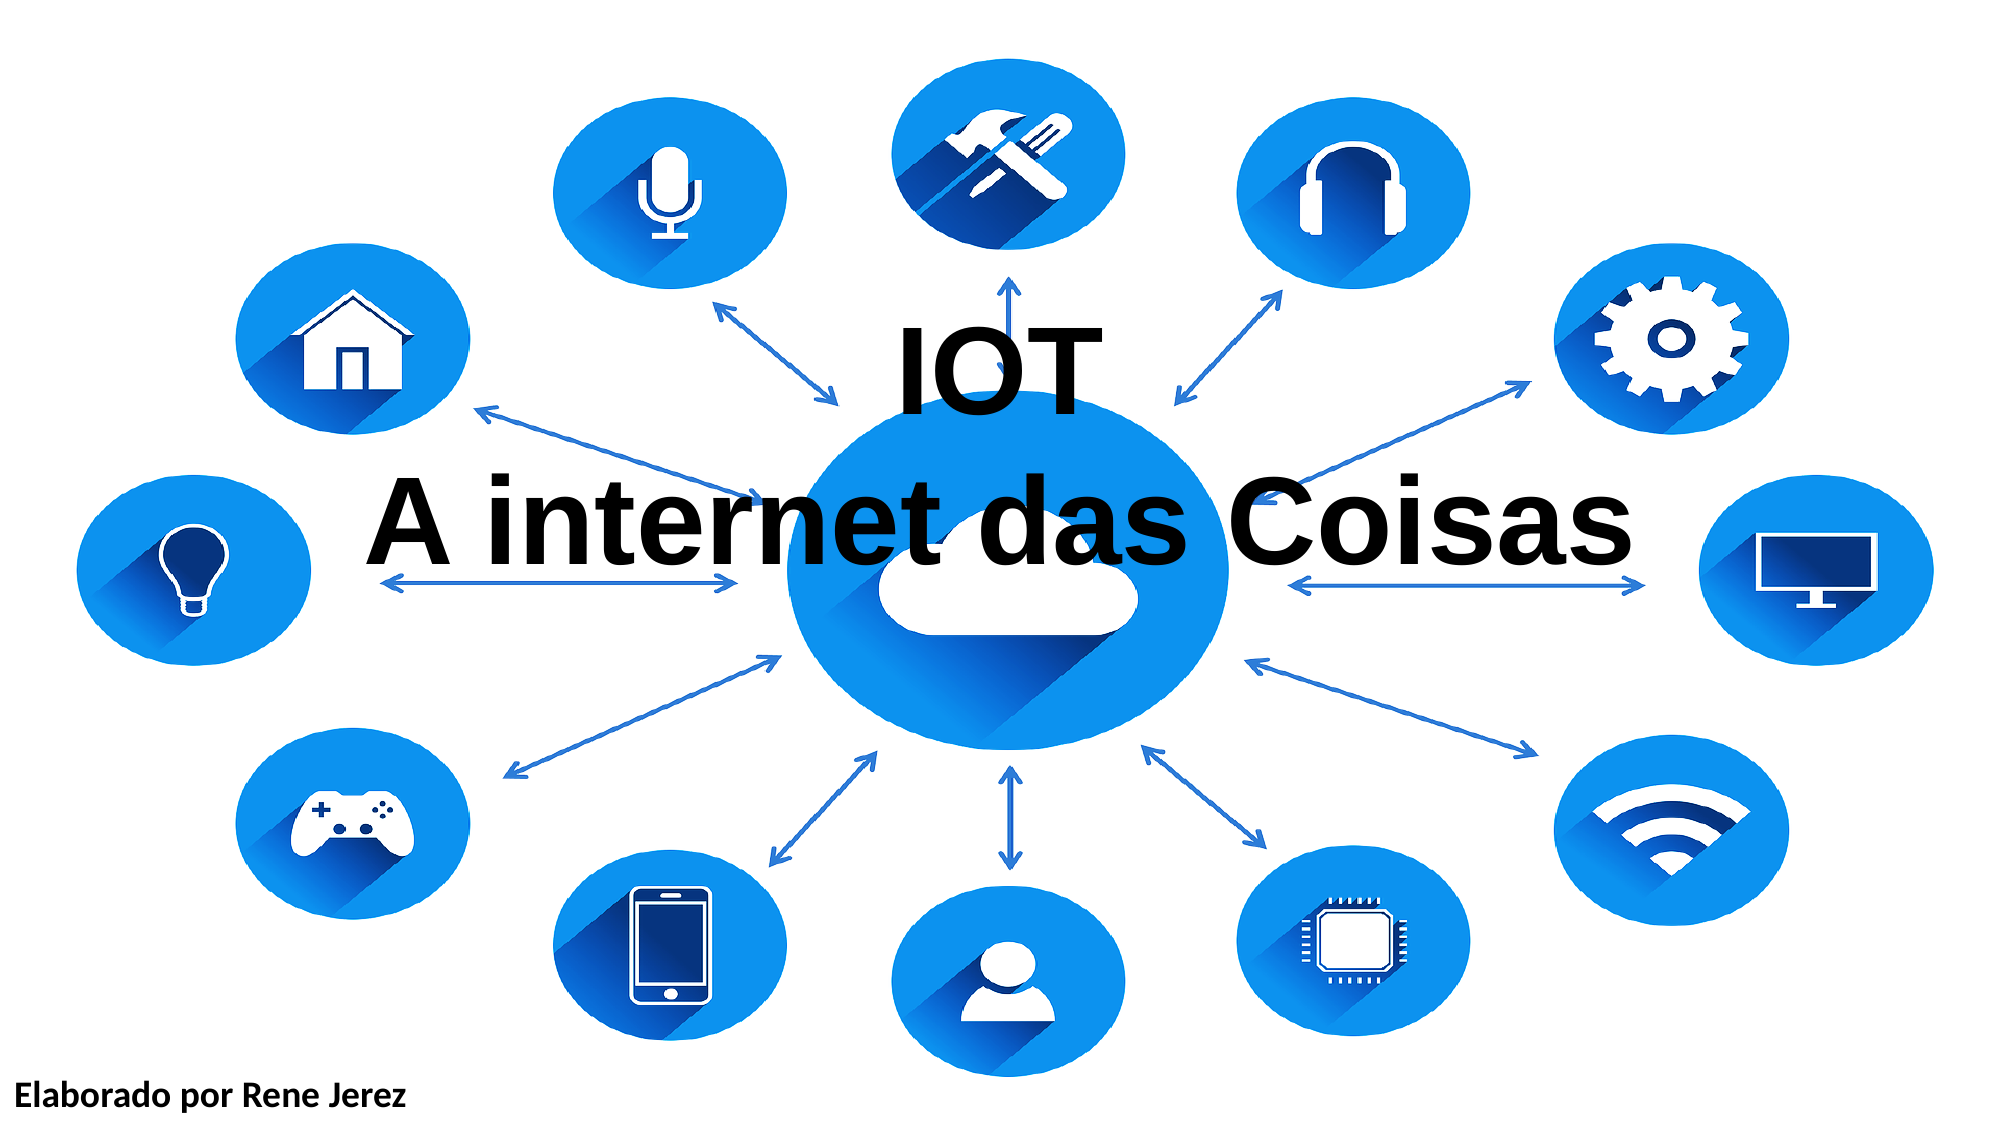

IOT
A internet das Coisas
Elaborado por Rene Jerez